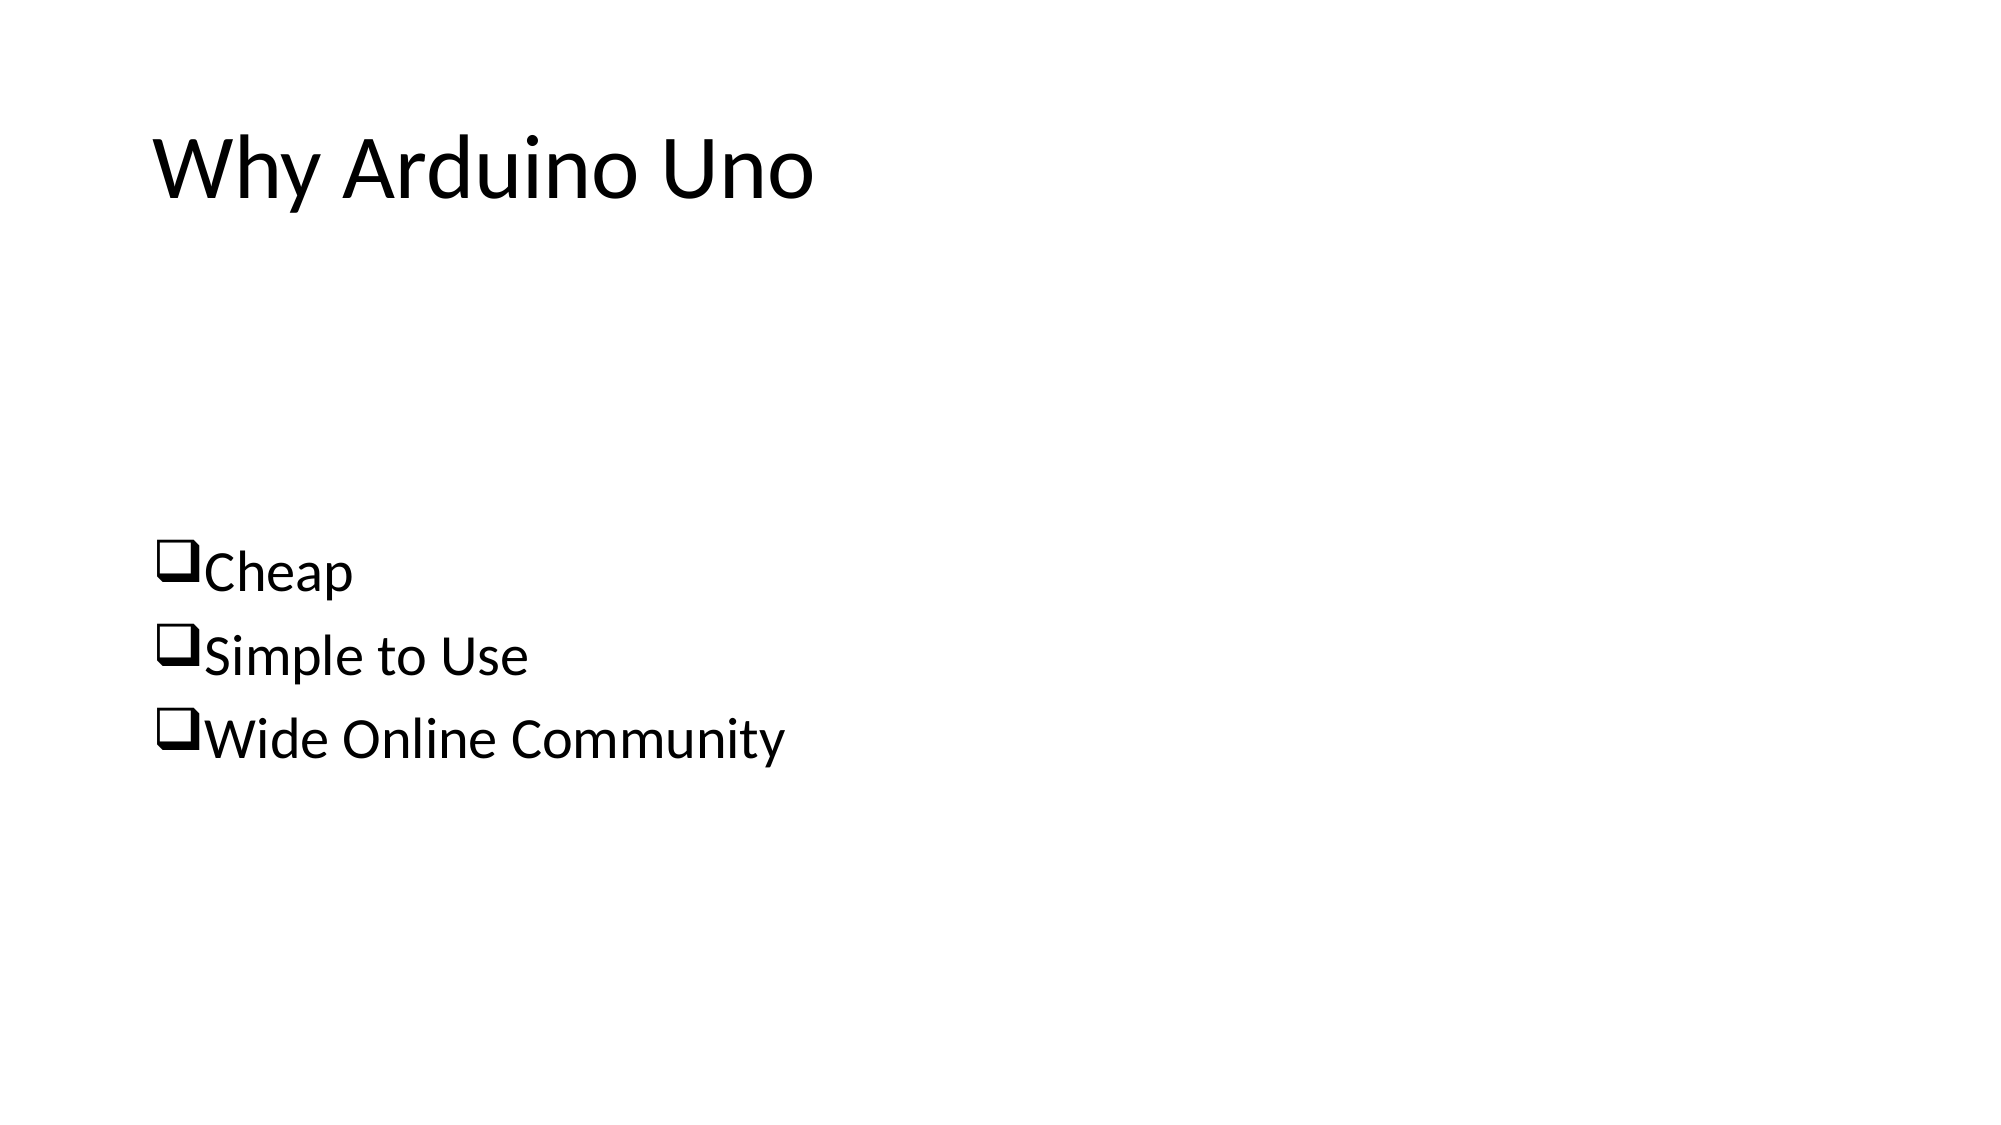

# Why Arduino Uno
Cheap
Simple to Use
Wide Online Community